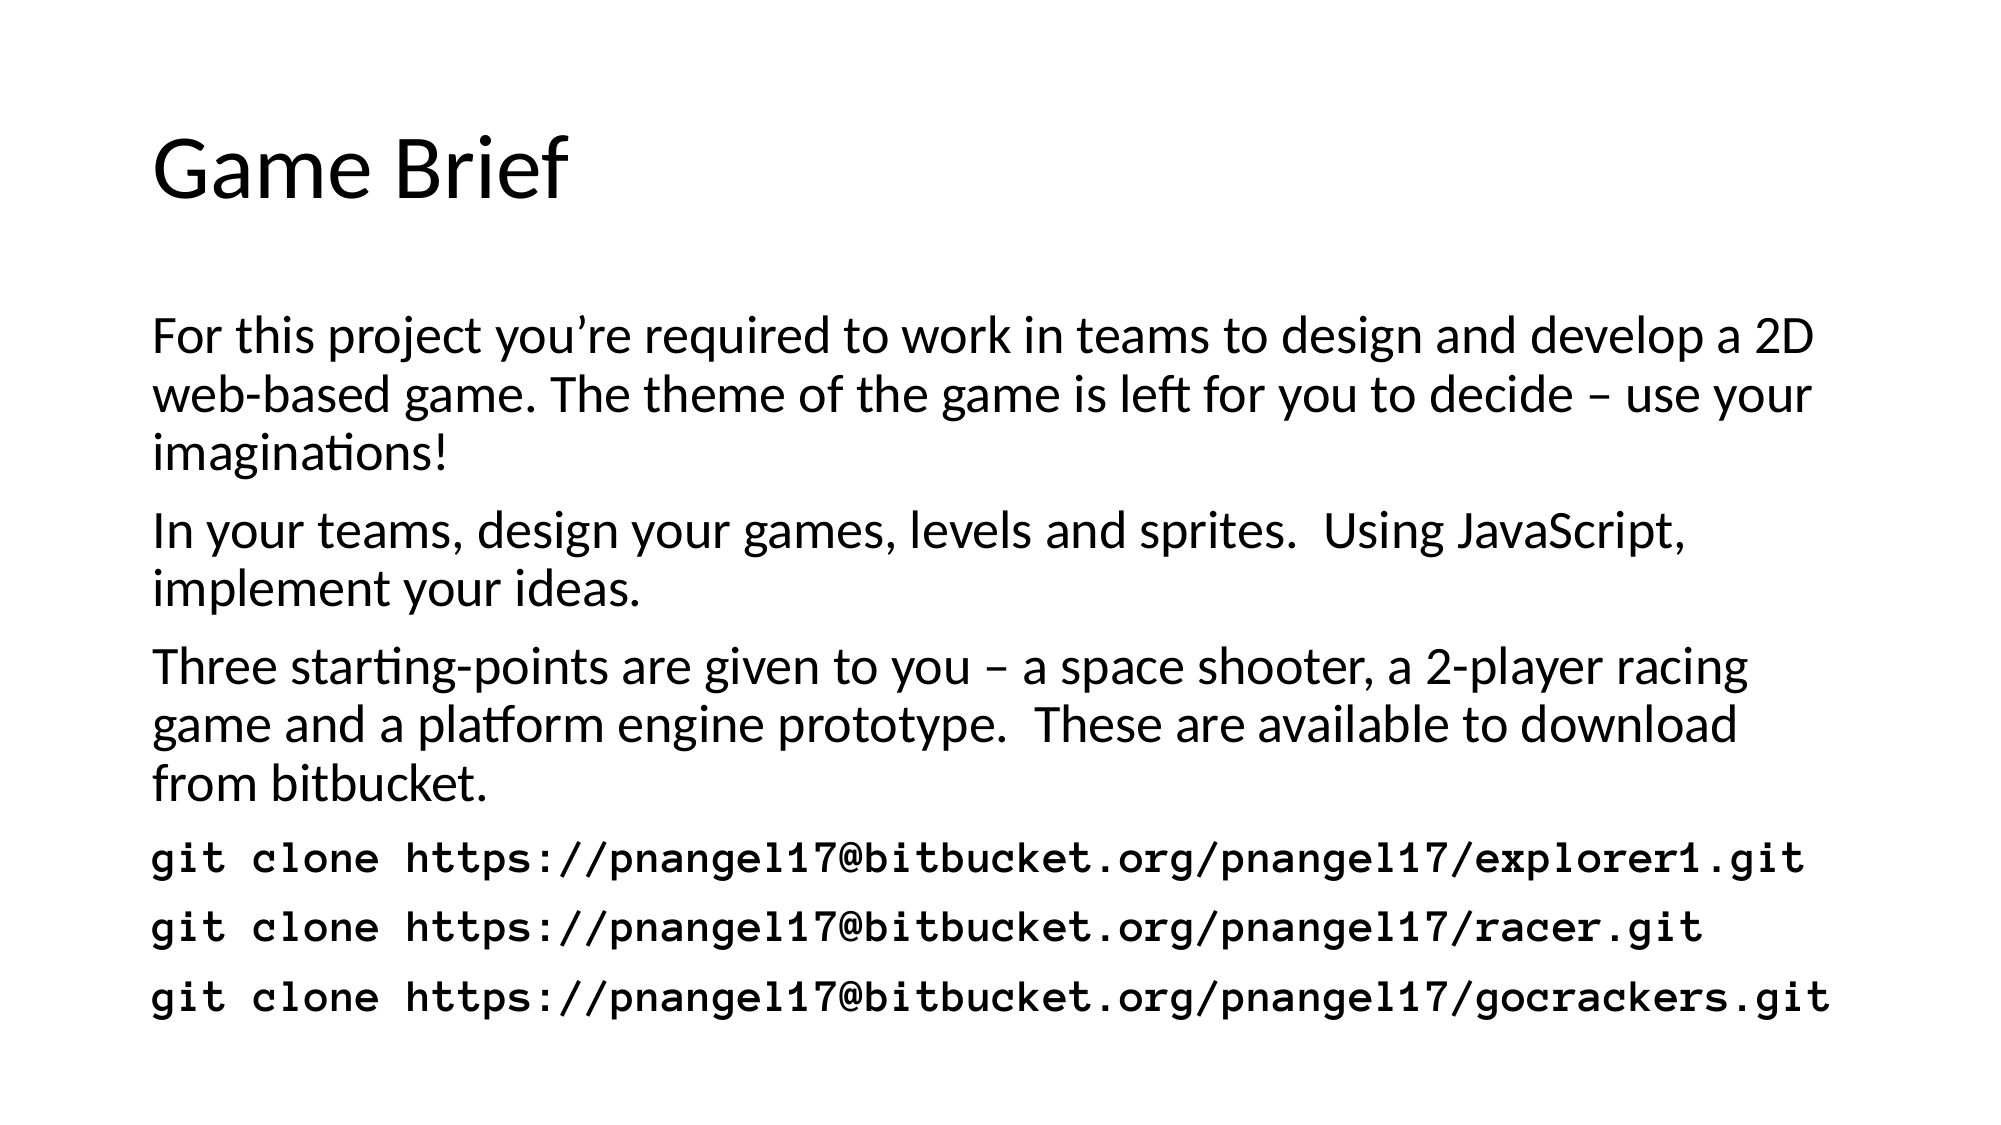

# Game Brief
For this project you’re required to work in teams to design and develop a 2D web-based game. The theme of the game is left for you to decide – use your imaginations!
In your teams, design your games, levels and sprites.  Using JavaScript, implement your ideas.
Three starting-points are given to you – a space shooter, a 2-player racing game and a platform engine prototype.  These are available to download from bitbucket.
git clone https://pnangel17@bitbucket.org/pnangel17/explorer1.git
git clone https://pnangel17@bitbucket.org/pnangel17/racer.git
git clone https://pnangel17@bitbucket.org/pnangel17/gocrackers.git